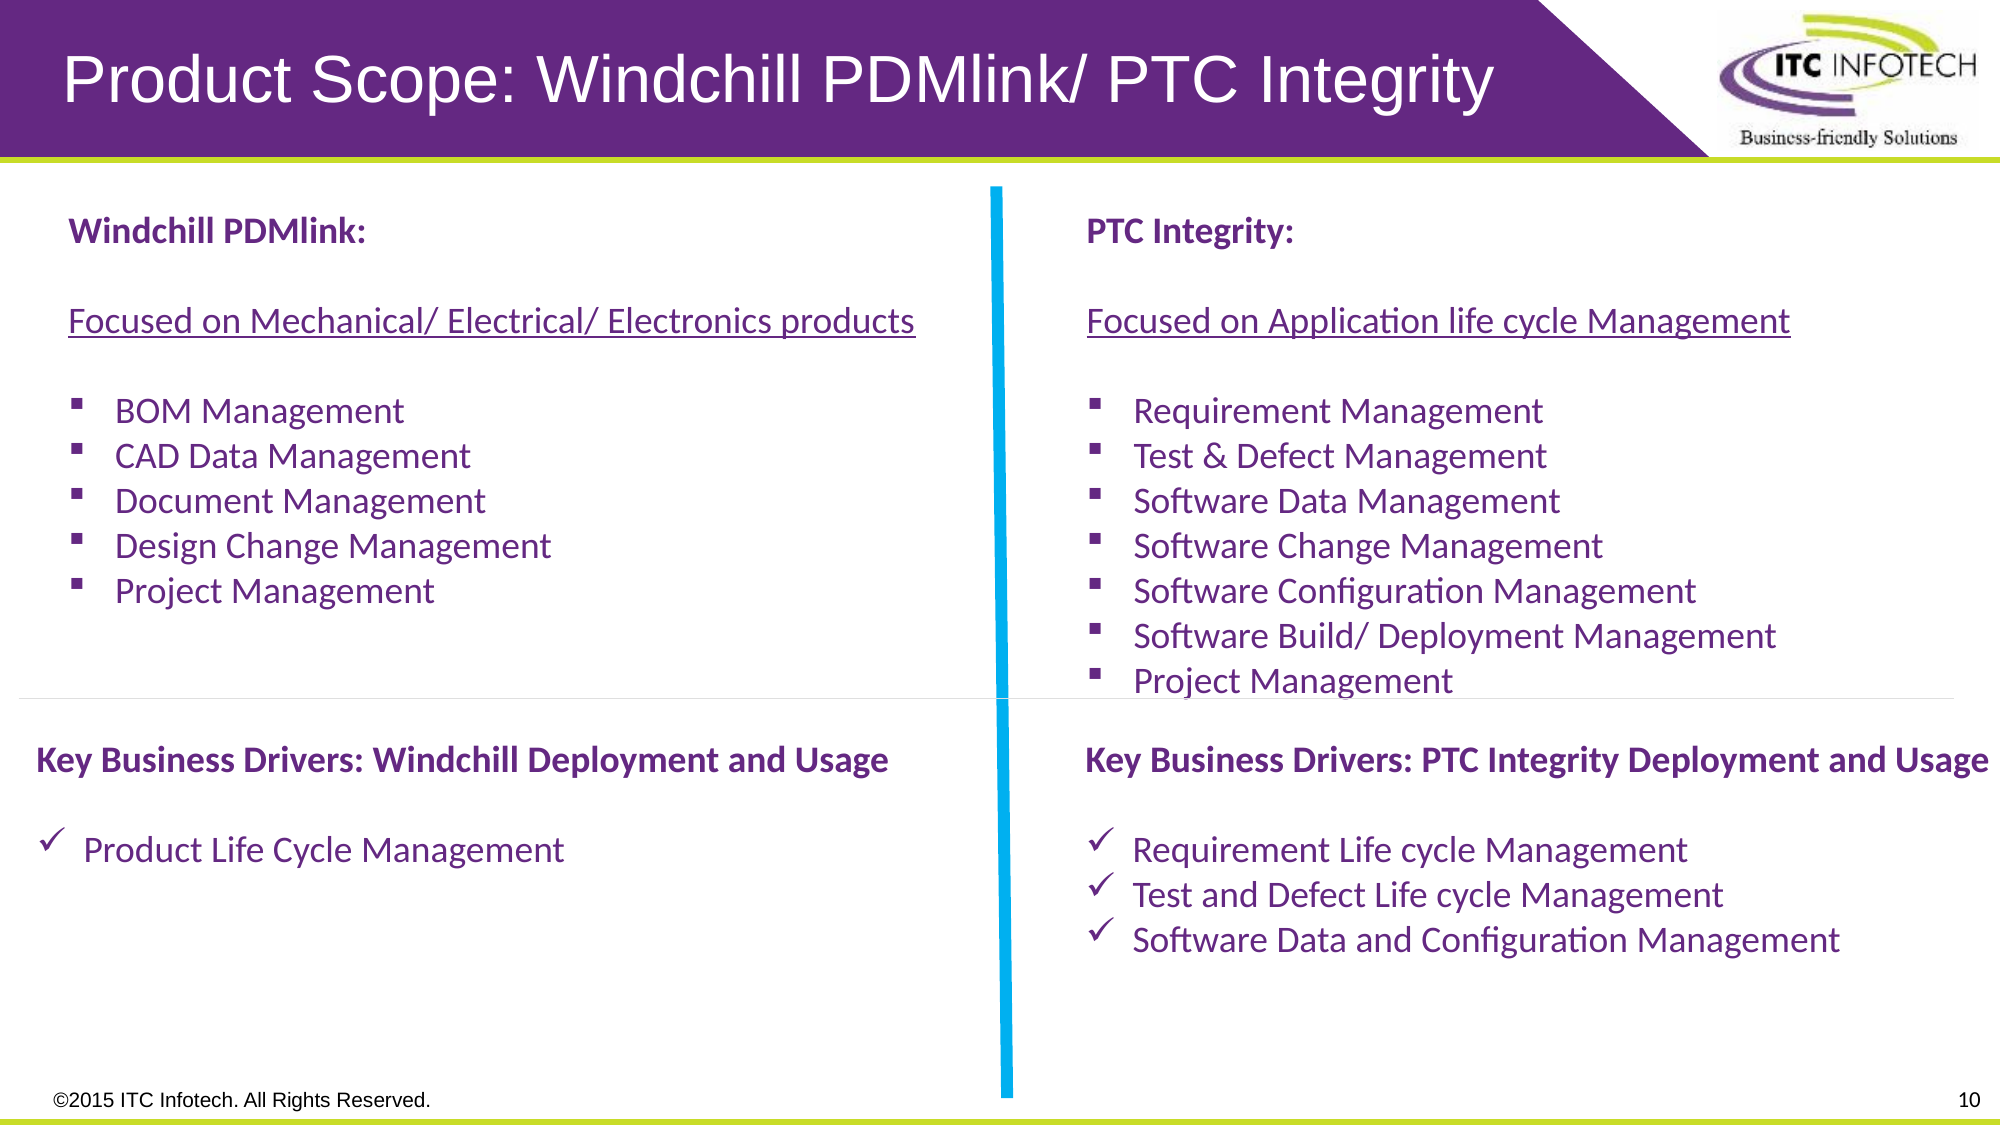

# Product Scope: Windchill PDMlink/ PTC Integrity
Windchill PDMlink:

Focused on Mechanical/ Electrical/ Electronics products

BOM Management
CAD Data Management
Document Management
Design Change Management
Project Management

PTC Integrity:

Focused on Application life cycle Management

Requirement Management
Test & Defect Management
Software Data Management
Software Change Management
Software Configuration Management
Software Build/ Deployment Management
Project Management
Key Business Drivers: PTC Integrity Deployment and Usage

Requirement Life cycle Management
Test and Defect Life cycle Management
Software Data and Configuration Management
Key Business Drivers: Windchill Deployment and Usage

Product Life Cycle Management

10